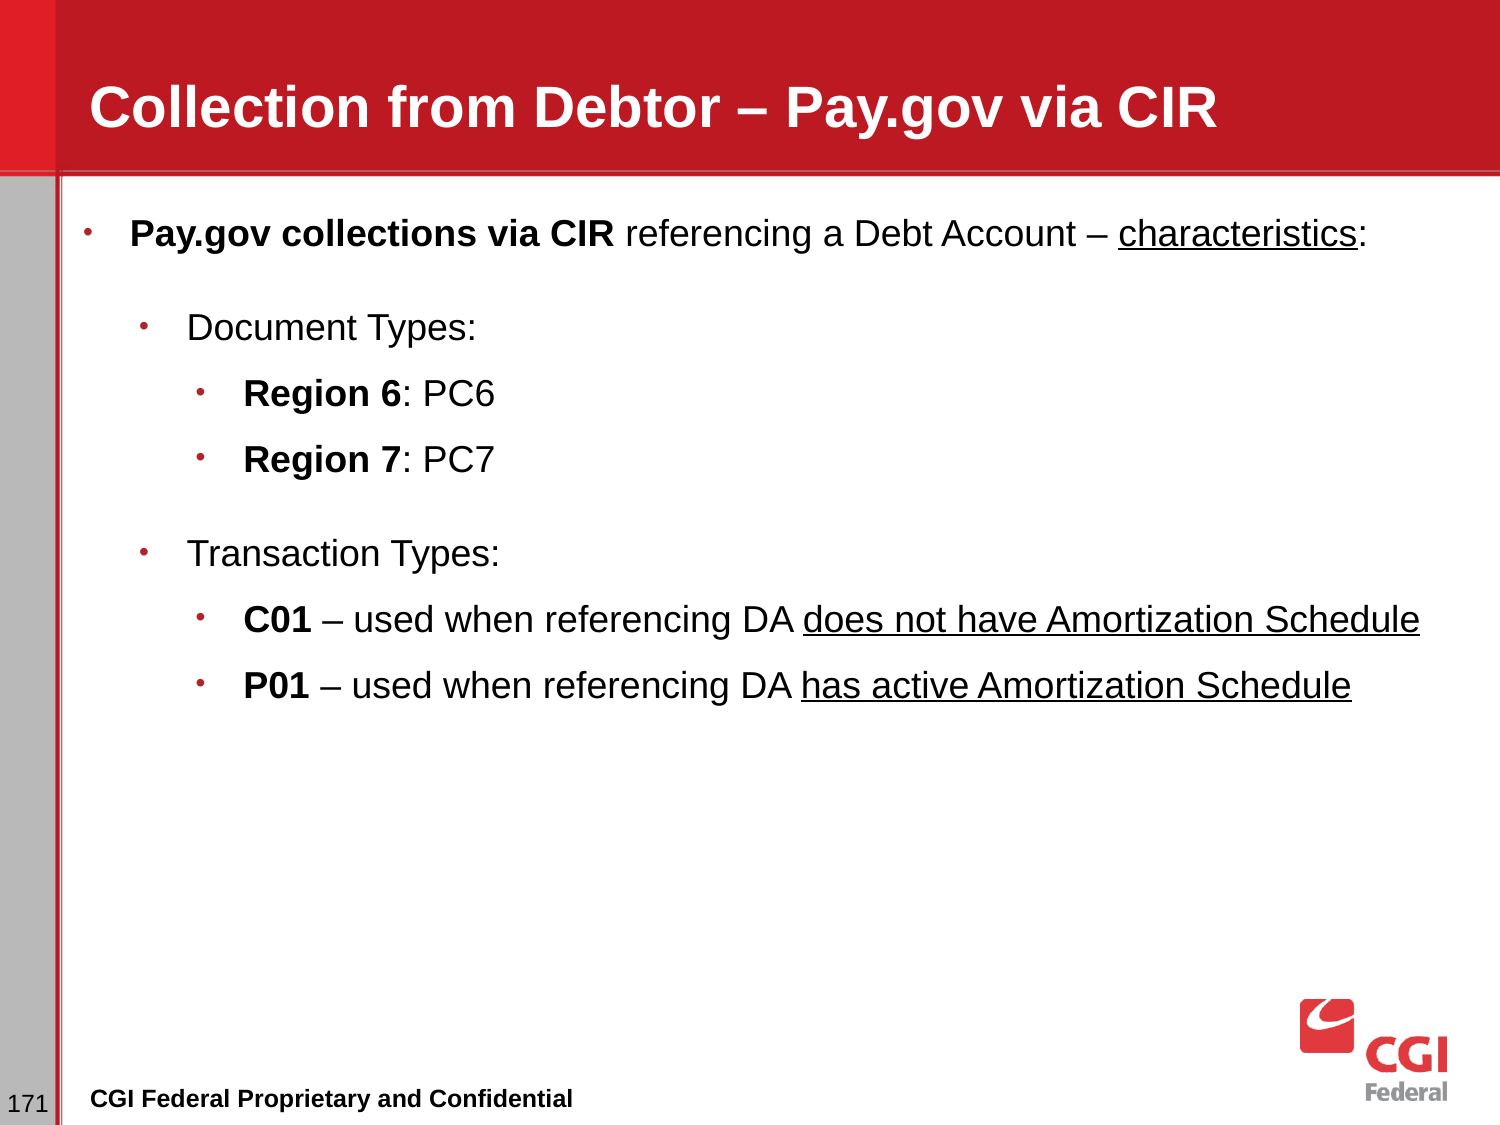

# Collection from Debtor – Pay.gov via CIR
Pay.gov collections via CIR referencing a Debt Account – characteristics:

Document Types:
Region 6: PC6
Region 7: PC7

Transaction Types:
C01 – used when referencing DA does not have Amortization Schedule
P01 – used when referencing DA has active Amortization Schedule
171
CGI Federal Proprietary and Confidential